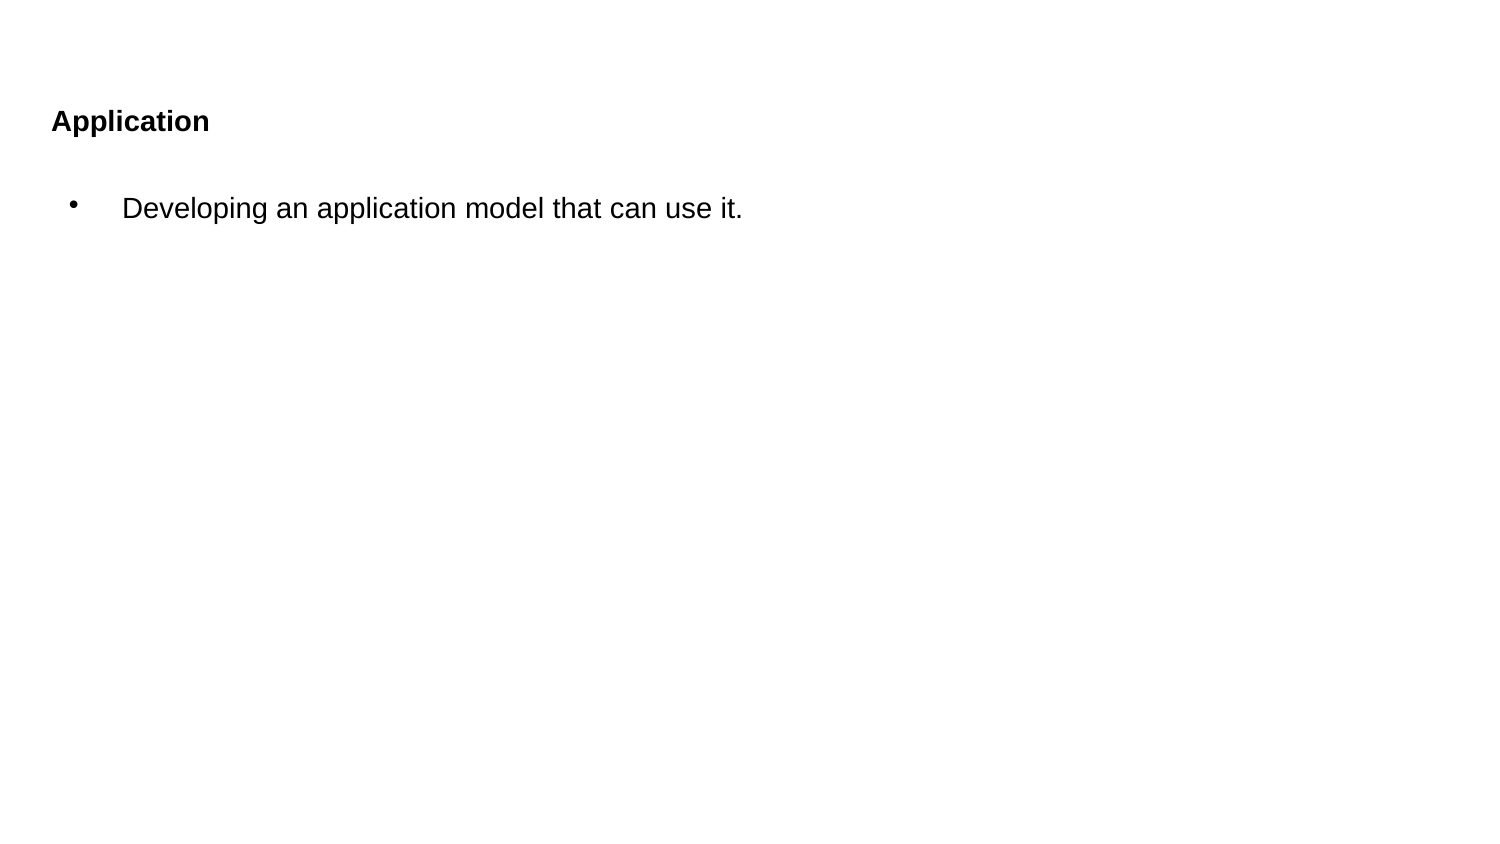

Application
Developing an application model that can use it.